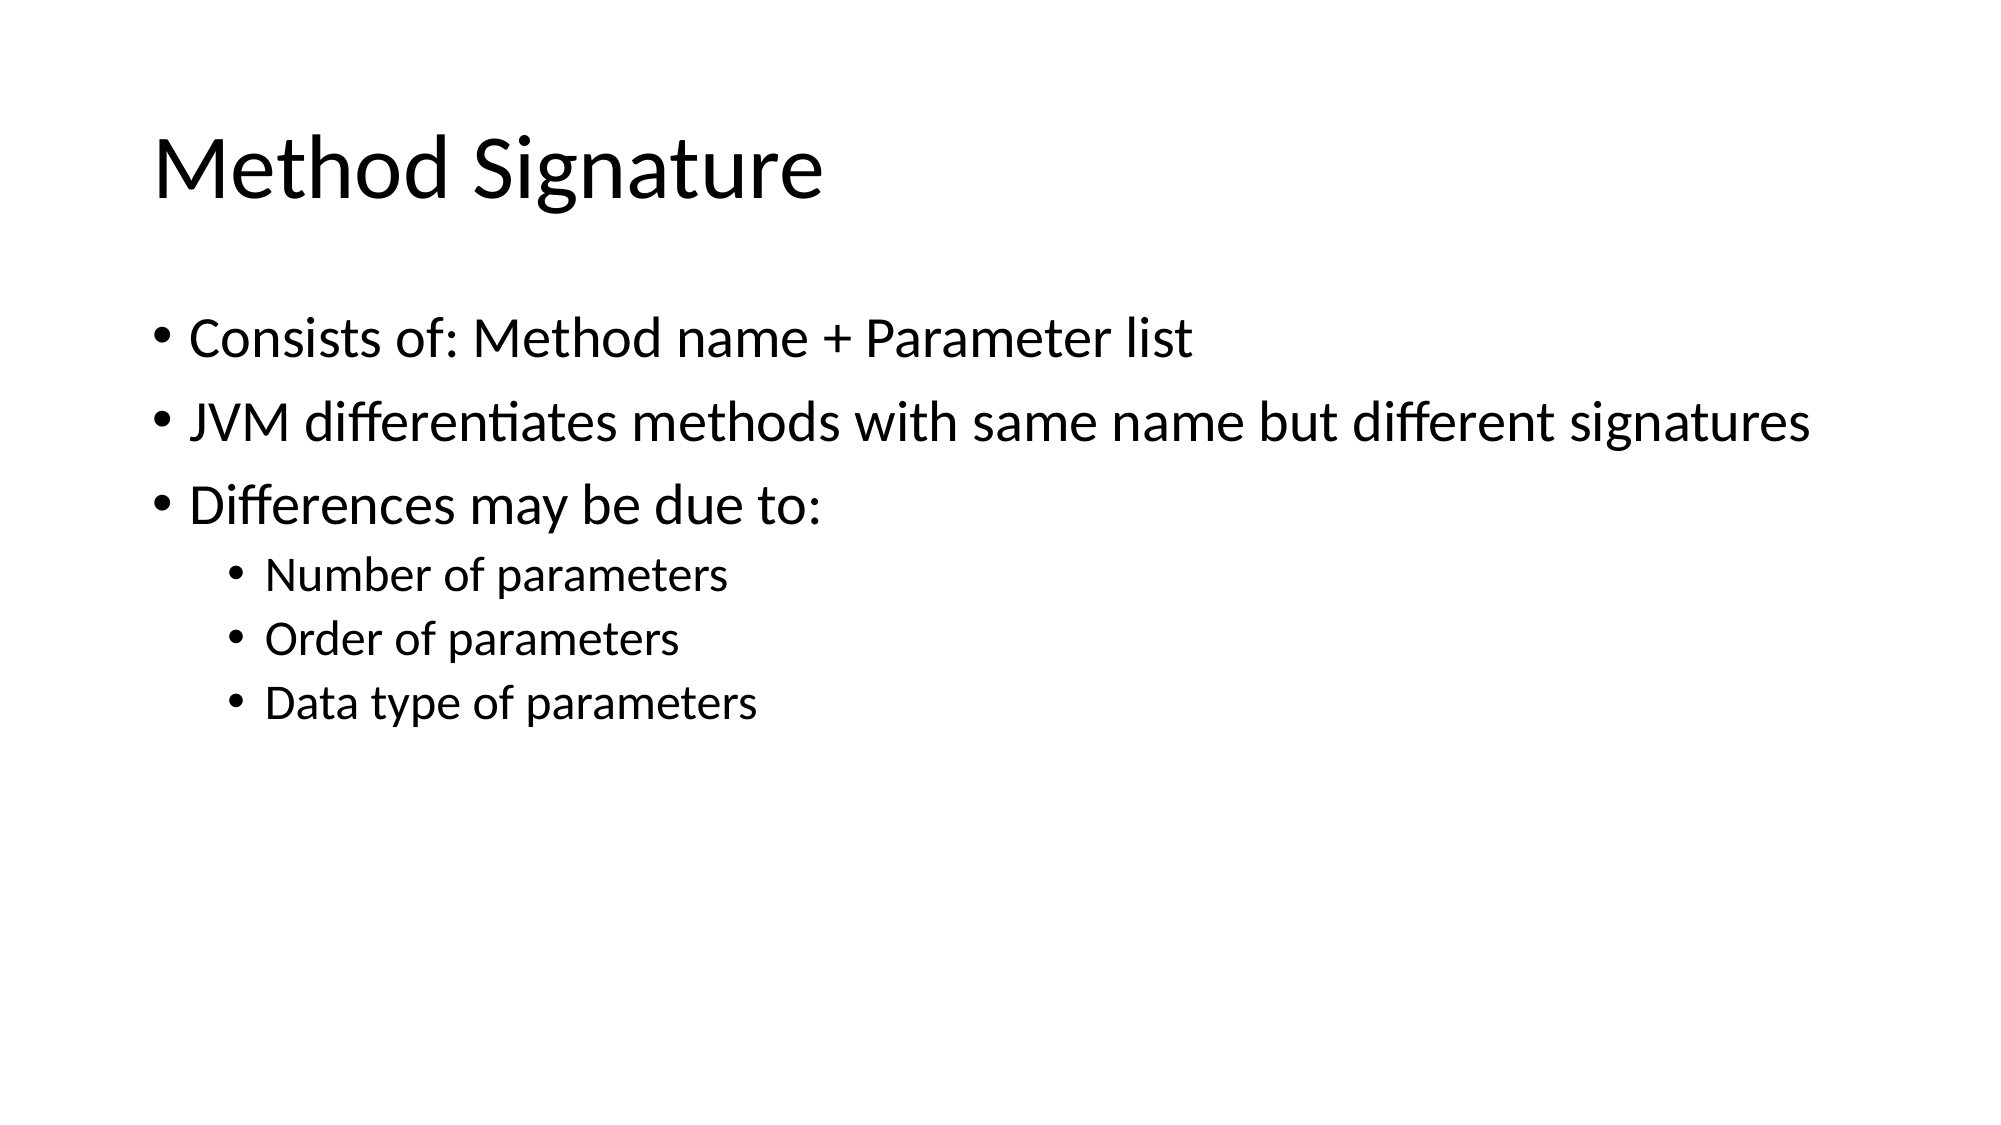

# Method Signature
Consists of: Method name + Parameter list
JVM differentiates methods with same name but different signatures
Differences may be due to:
Number of parameters
Order of parameters
Data type of parameters